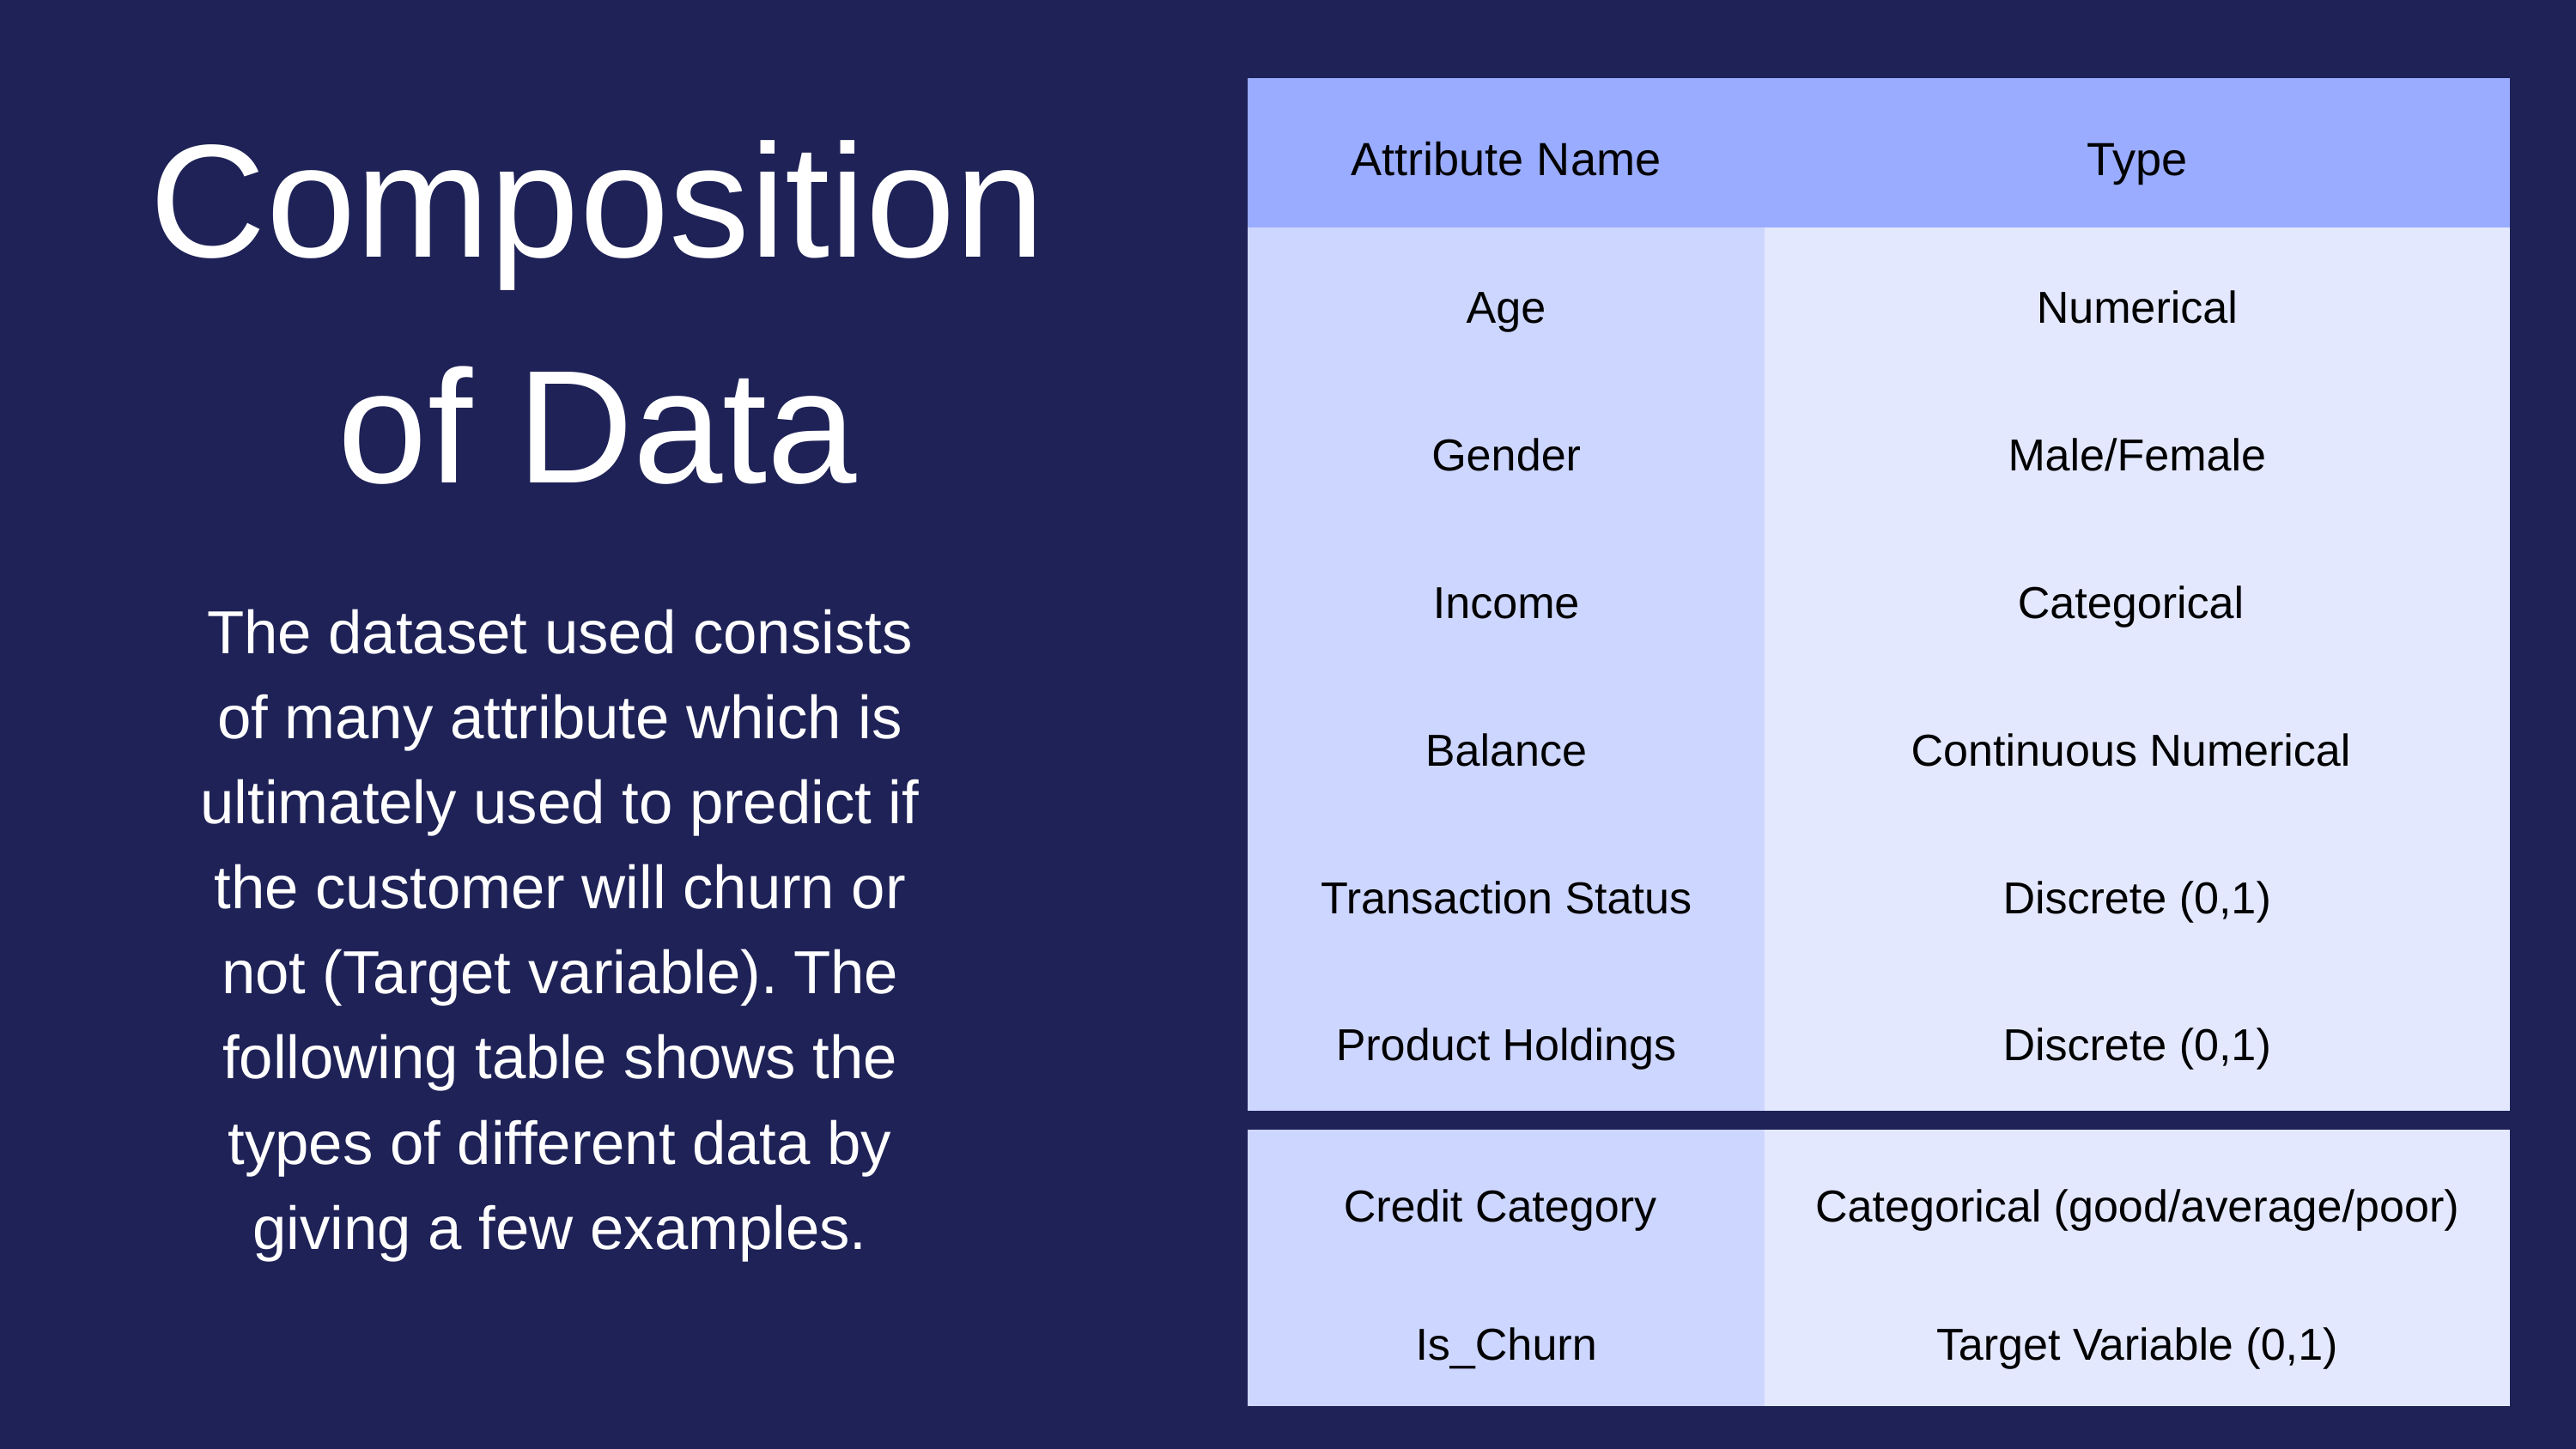

Composition of Data
| Attribute Name | Type |
| --- | --- |
| Age | Numerical |
| Gender | Male/Female |
| Income | Categorical |
| Balance | Continuous Numerical |
| Transaction Status | Discrete (0,1) |
| Product Holdings | Discrete (0,1) |
The dataset used consists of many attribute which is ultimately used to predict if the customer will churn or not (Target variable). The following table shows the types of different data by giving a few examples.
| Credit Category | Categorical (good/average/poor) |
| --- | --- |
| Is\_Churn | Target Variable (0,1) |